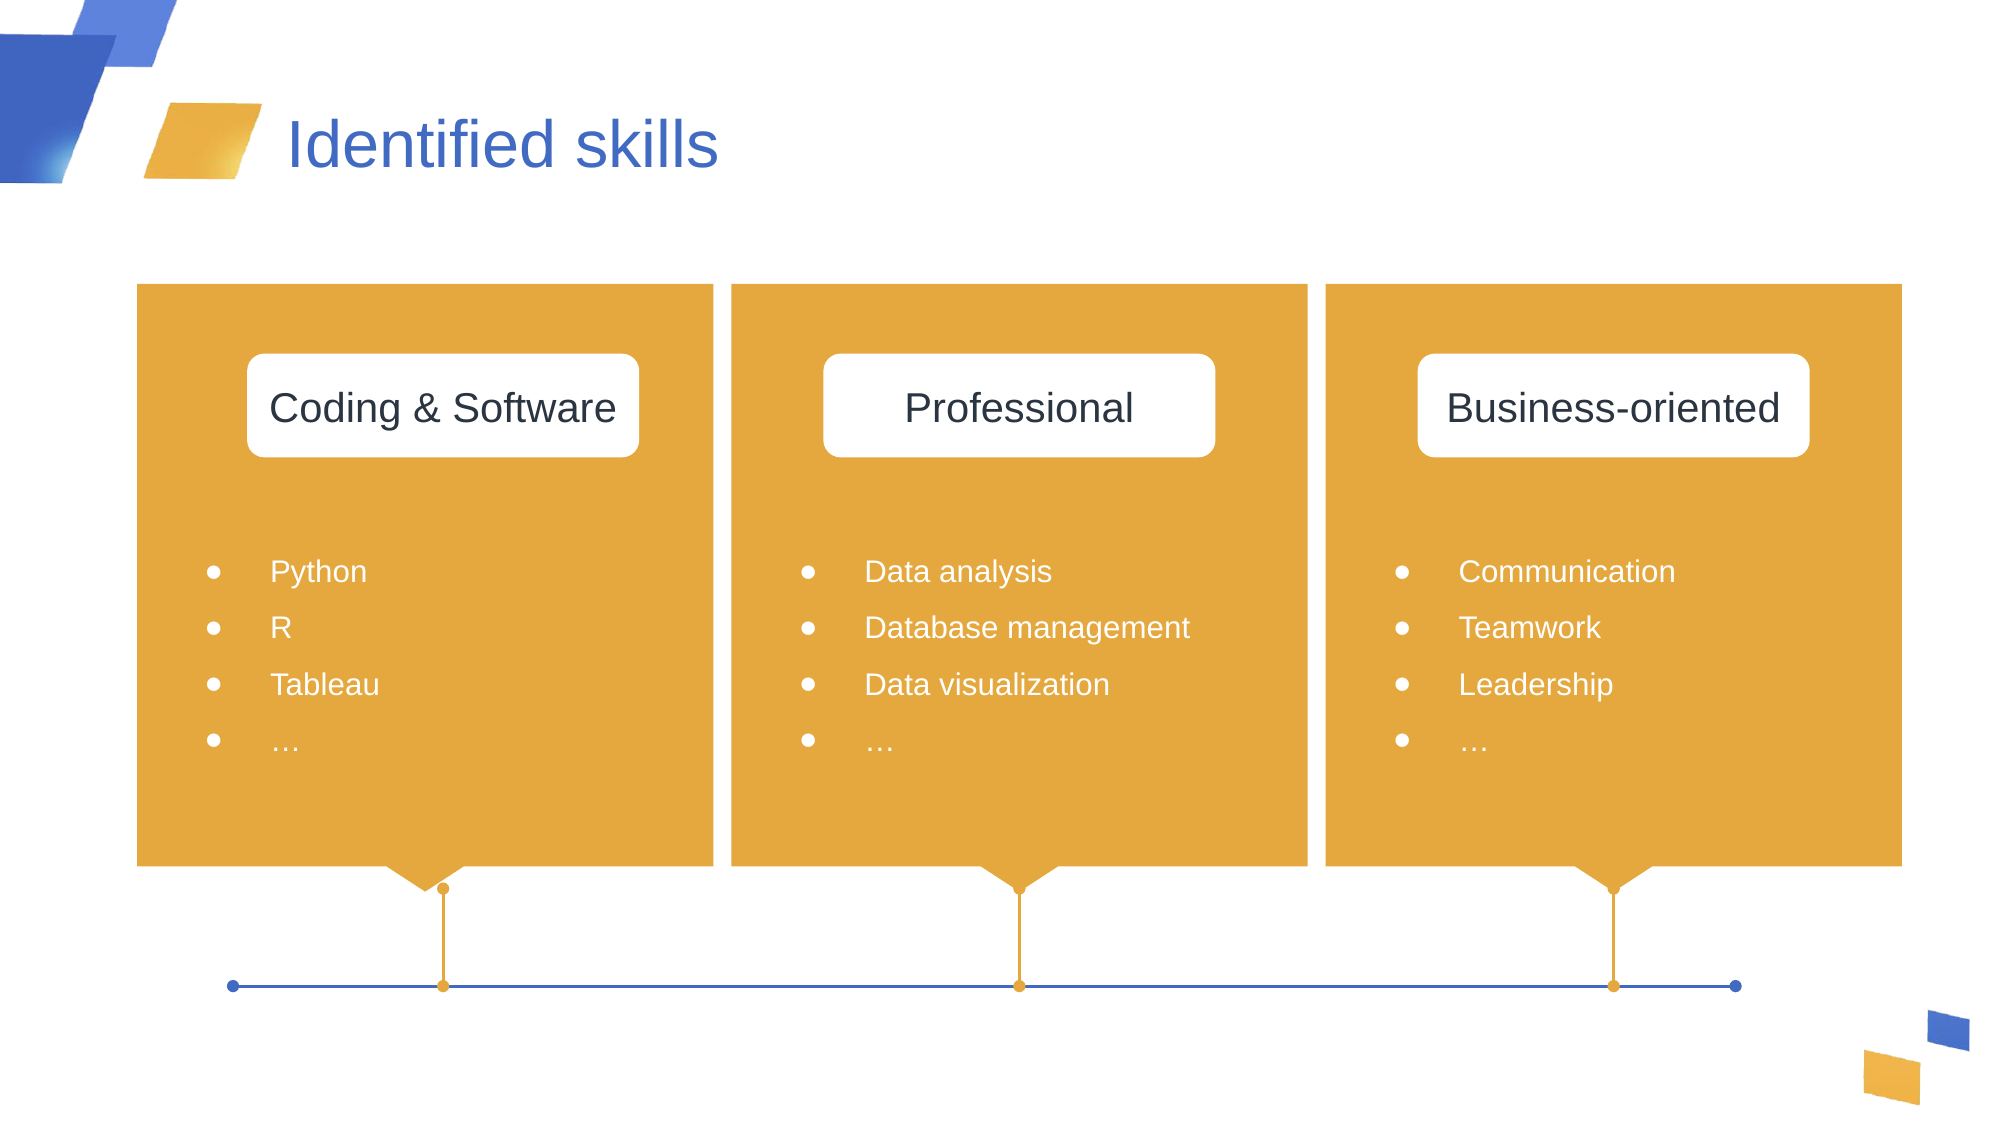

Identified skills

Coding & Software
Professional
Business-oriented
Python
R
Tableau
…
Data analysis
Database management
Data visualization
…
Communication
Teamwork
Leadership
…